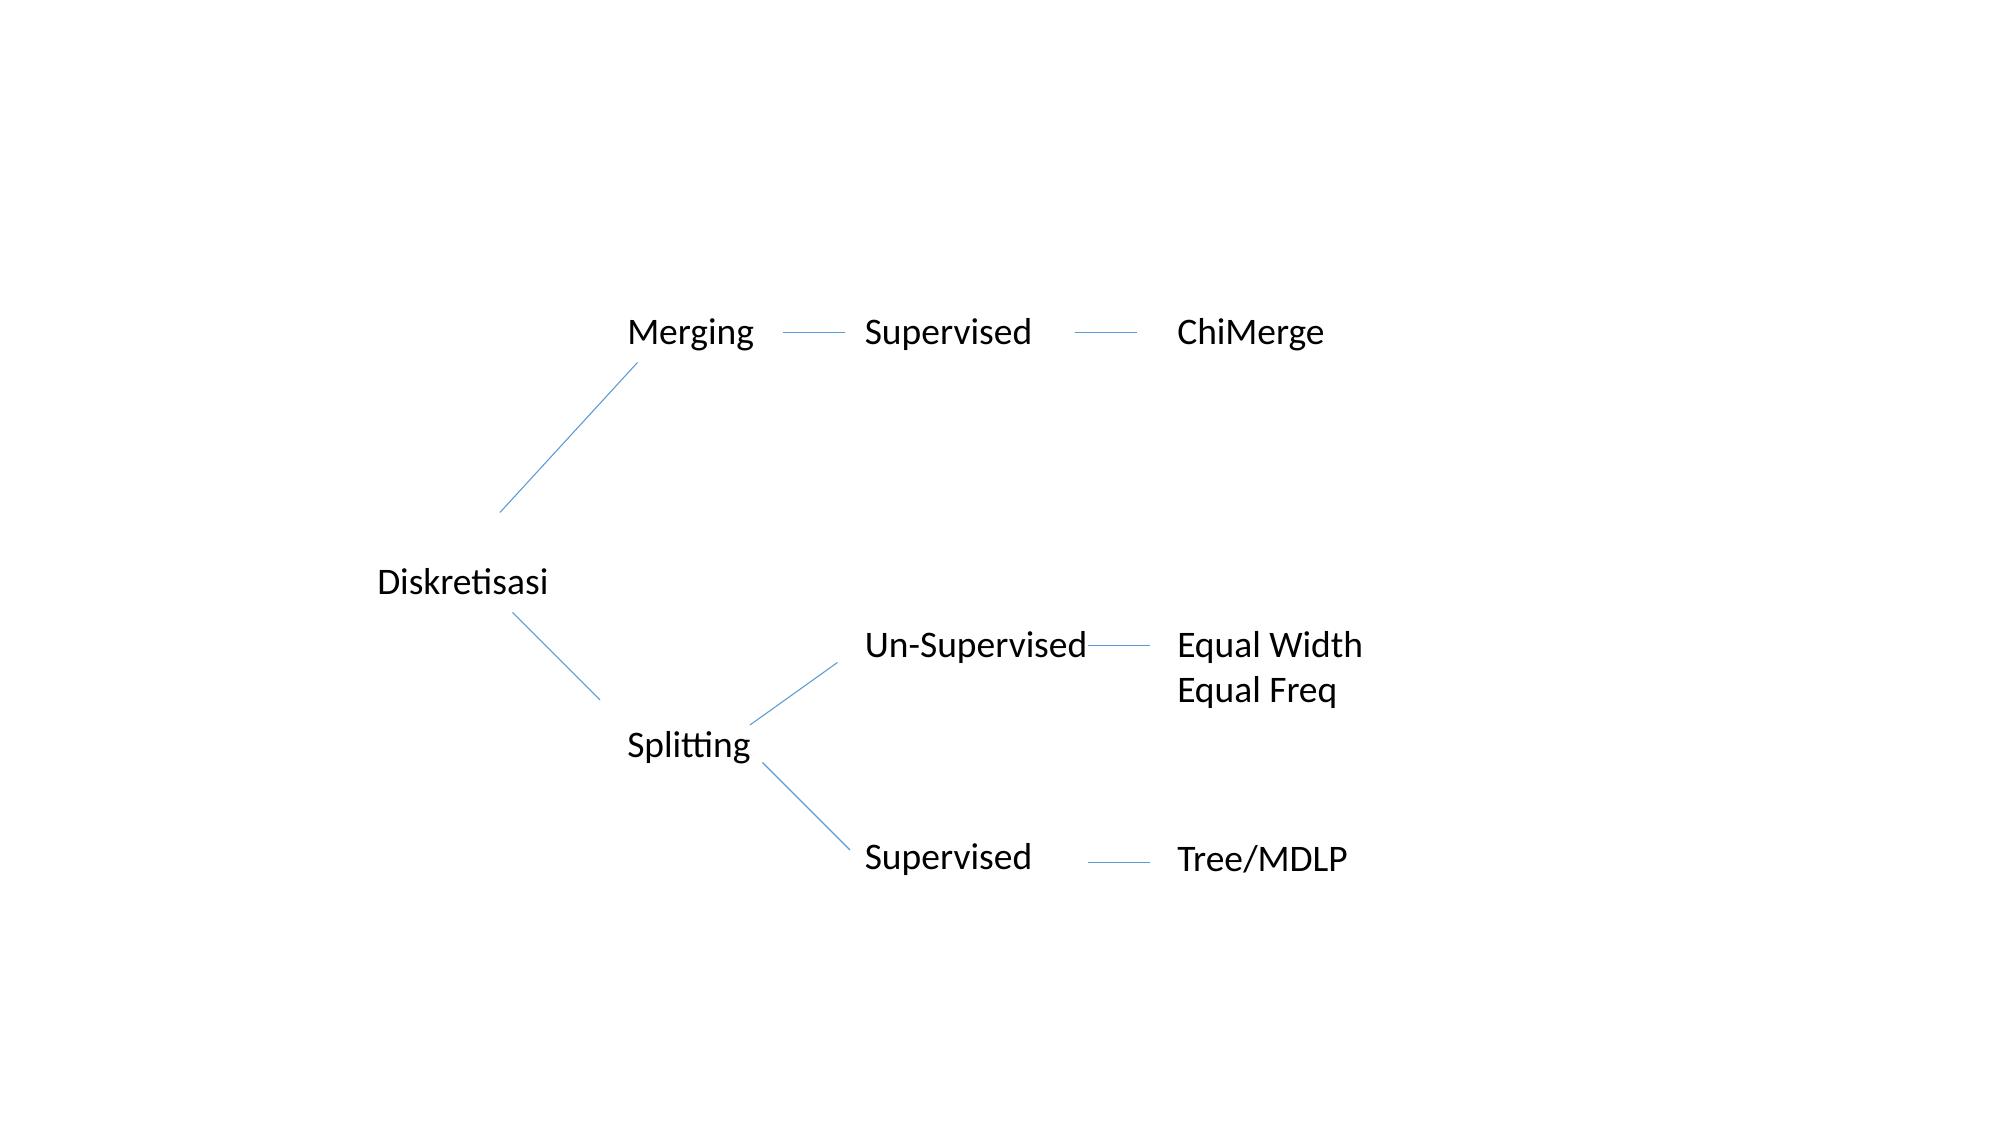

#
Merging
Supervised
ChiMerge
Diskretisasi
Un-Supervised
Equal Width
Equal Freq
Splitting
Supervised
Tree/MDLP